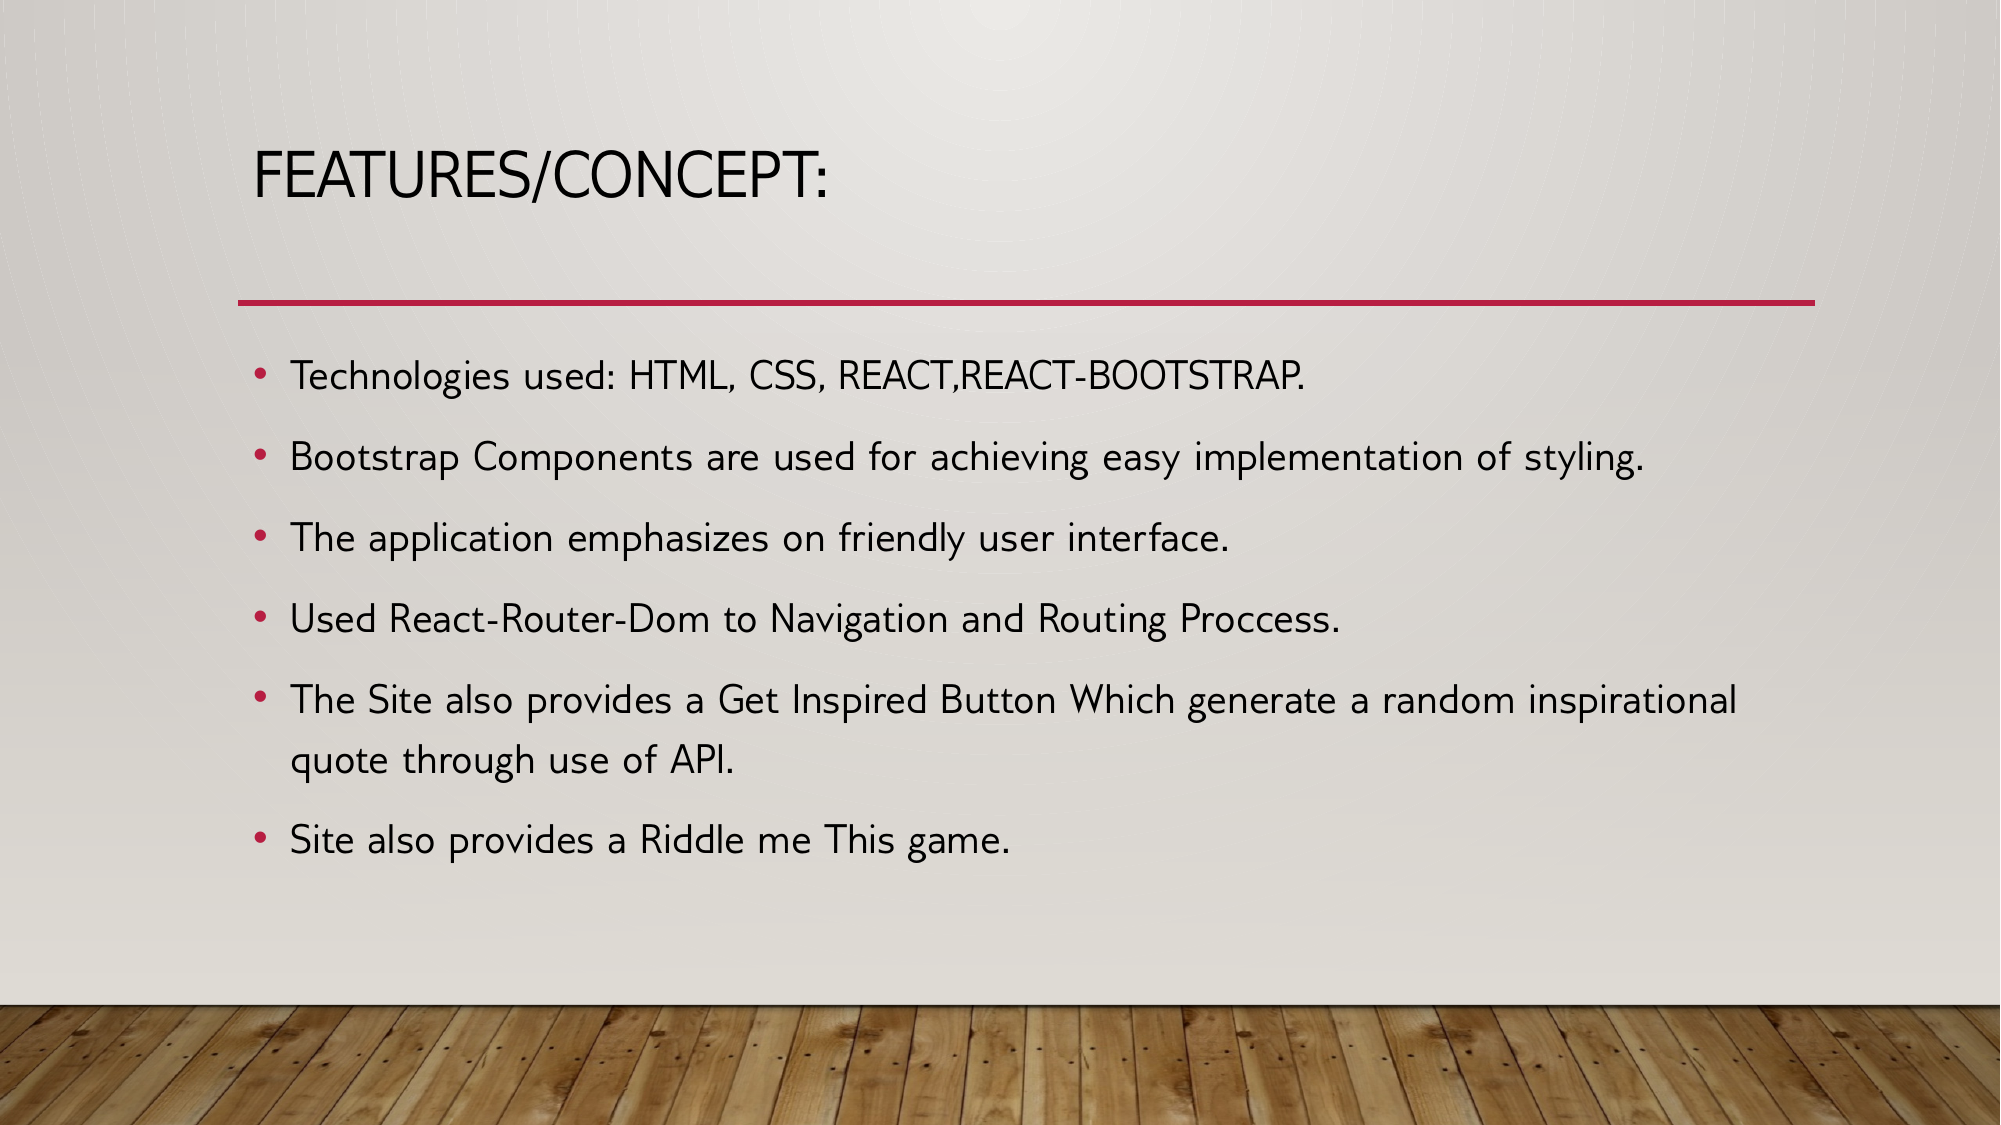

# Features/CONCEPT:
Technologies used: HTML, CSS, REACT,REACT-BOOTSTRAP.
Bootstrap Components are used for achieving easy implementation of styling.
The application emphasizes on friendly user interface.
Used React-Router-Dom to Navigation and Routing Proccess.
The Site also provides a Get Inspired Button Which generate a random inspirational quote through use of API.
Site also provides a Riddle me This game.